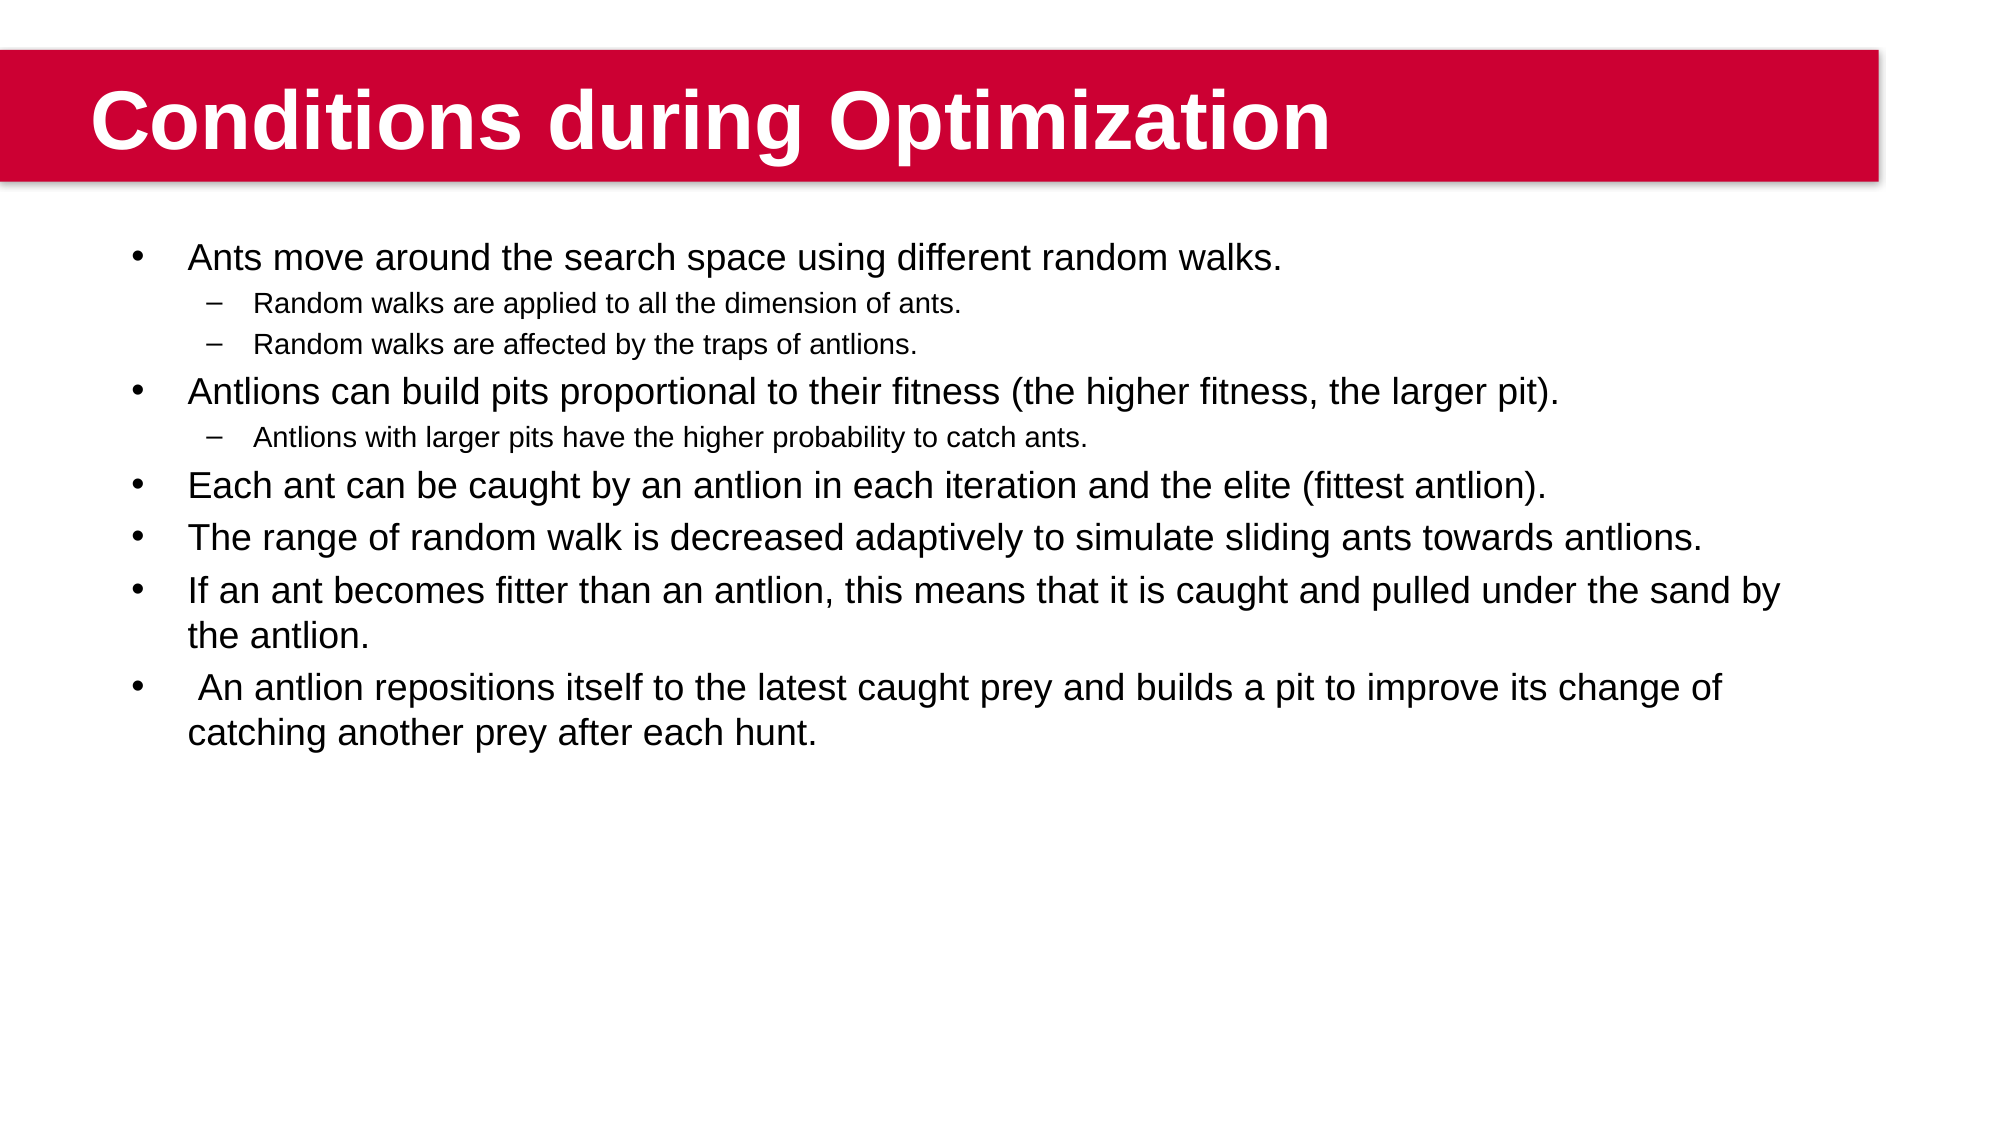

Conditions during Optimization
Ants move around the search space using different random walks.
Random walks are applied to all the dimension of ants.
Random walks are affected by the traps of antlions.
Antlions can build pits proportional to their fitness (the higher fitness, the larger pit).
Antlions with larger pits have the higher probability to catch ants.
Each ant can be caught by an antlion in each iteration and the elite (fittest antlion).
The range of random walk is decreased adaptively to simulate sliding ants towards antlions.
If an ant becomes fitter than an antlion, this means that it is caught and pulled under the sand by the antlion.
 An antlion repositions itself to the latest caught prey and builds a pit to improve its change of catching another prey after each hunt.

7
Revised September 2023